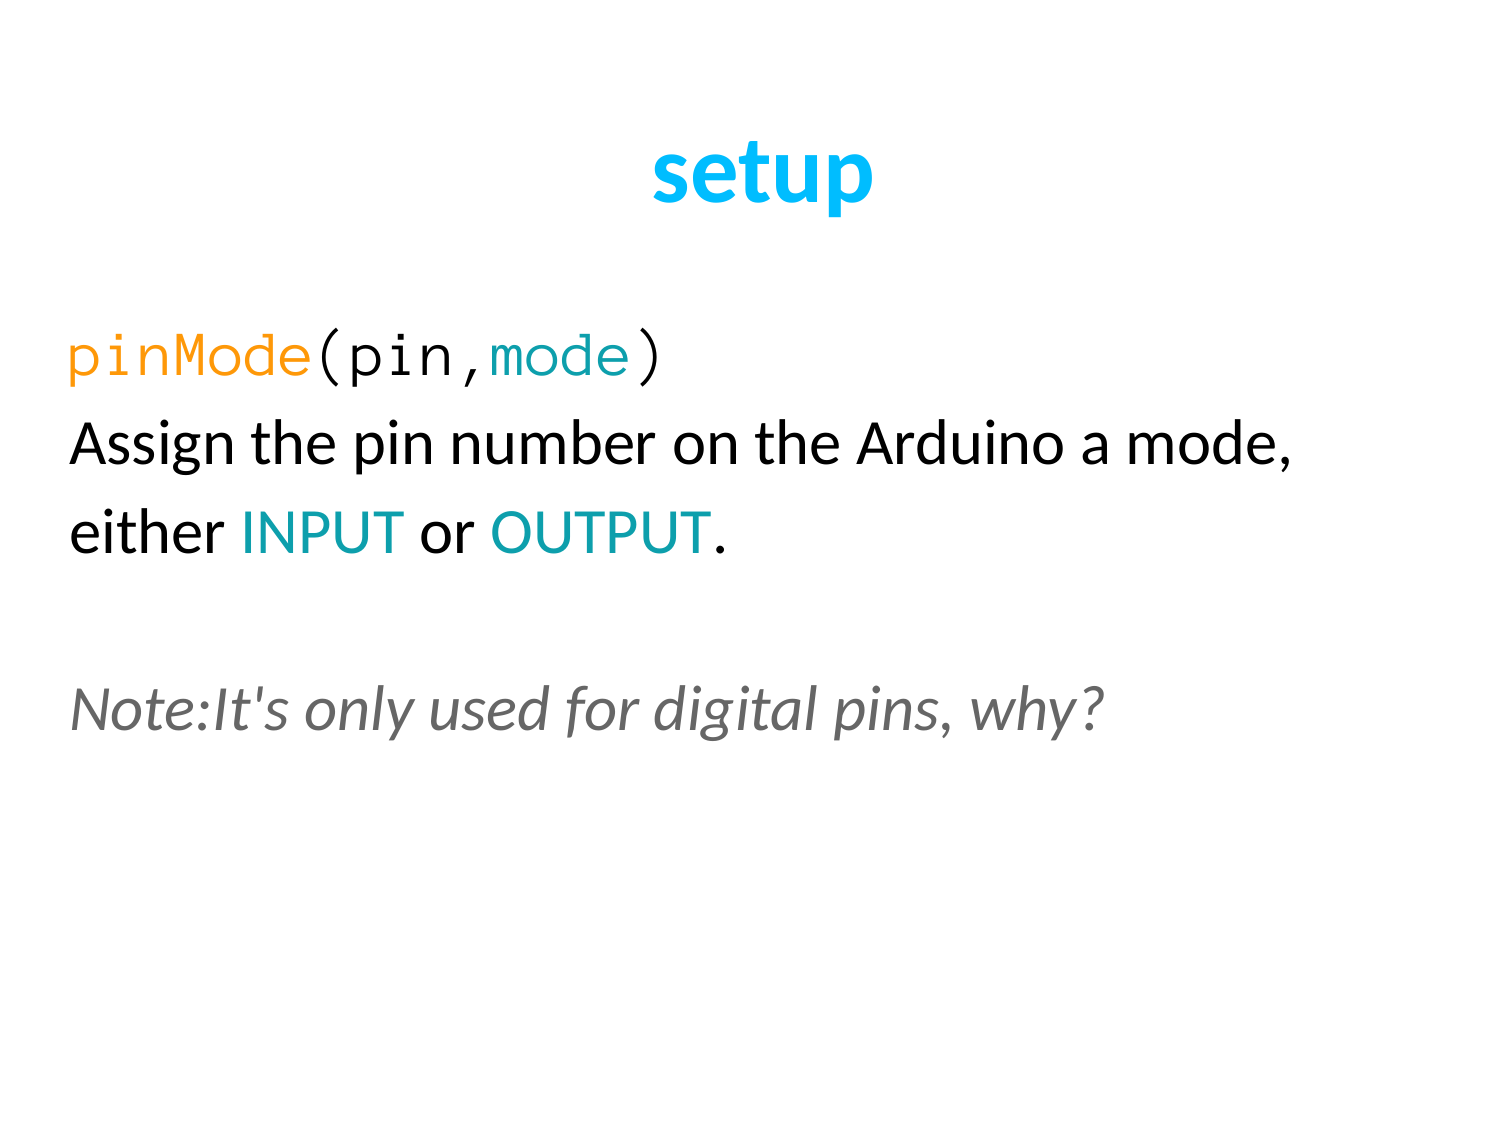

setup
pinMode(pin,mode)
Assign the pin number on the Arduino a mode, either INPUT or OUTPUT.

Note:It's only used for digital pins, why?